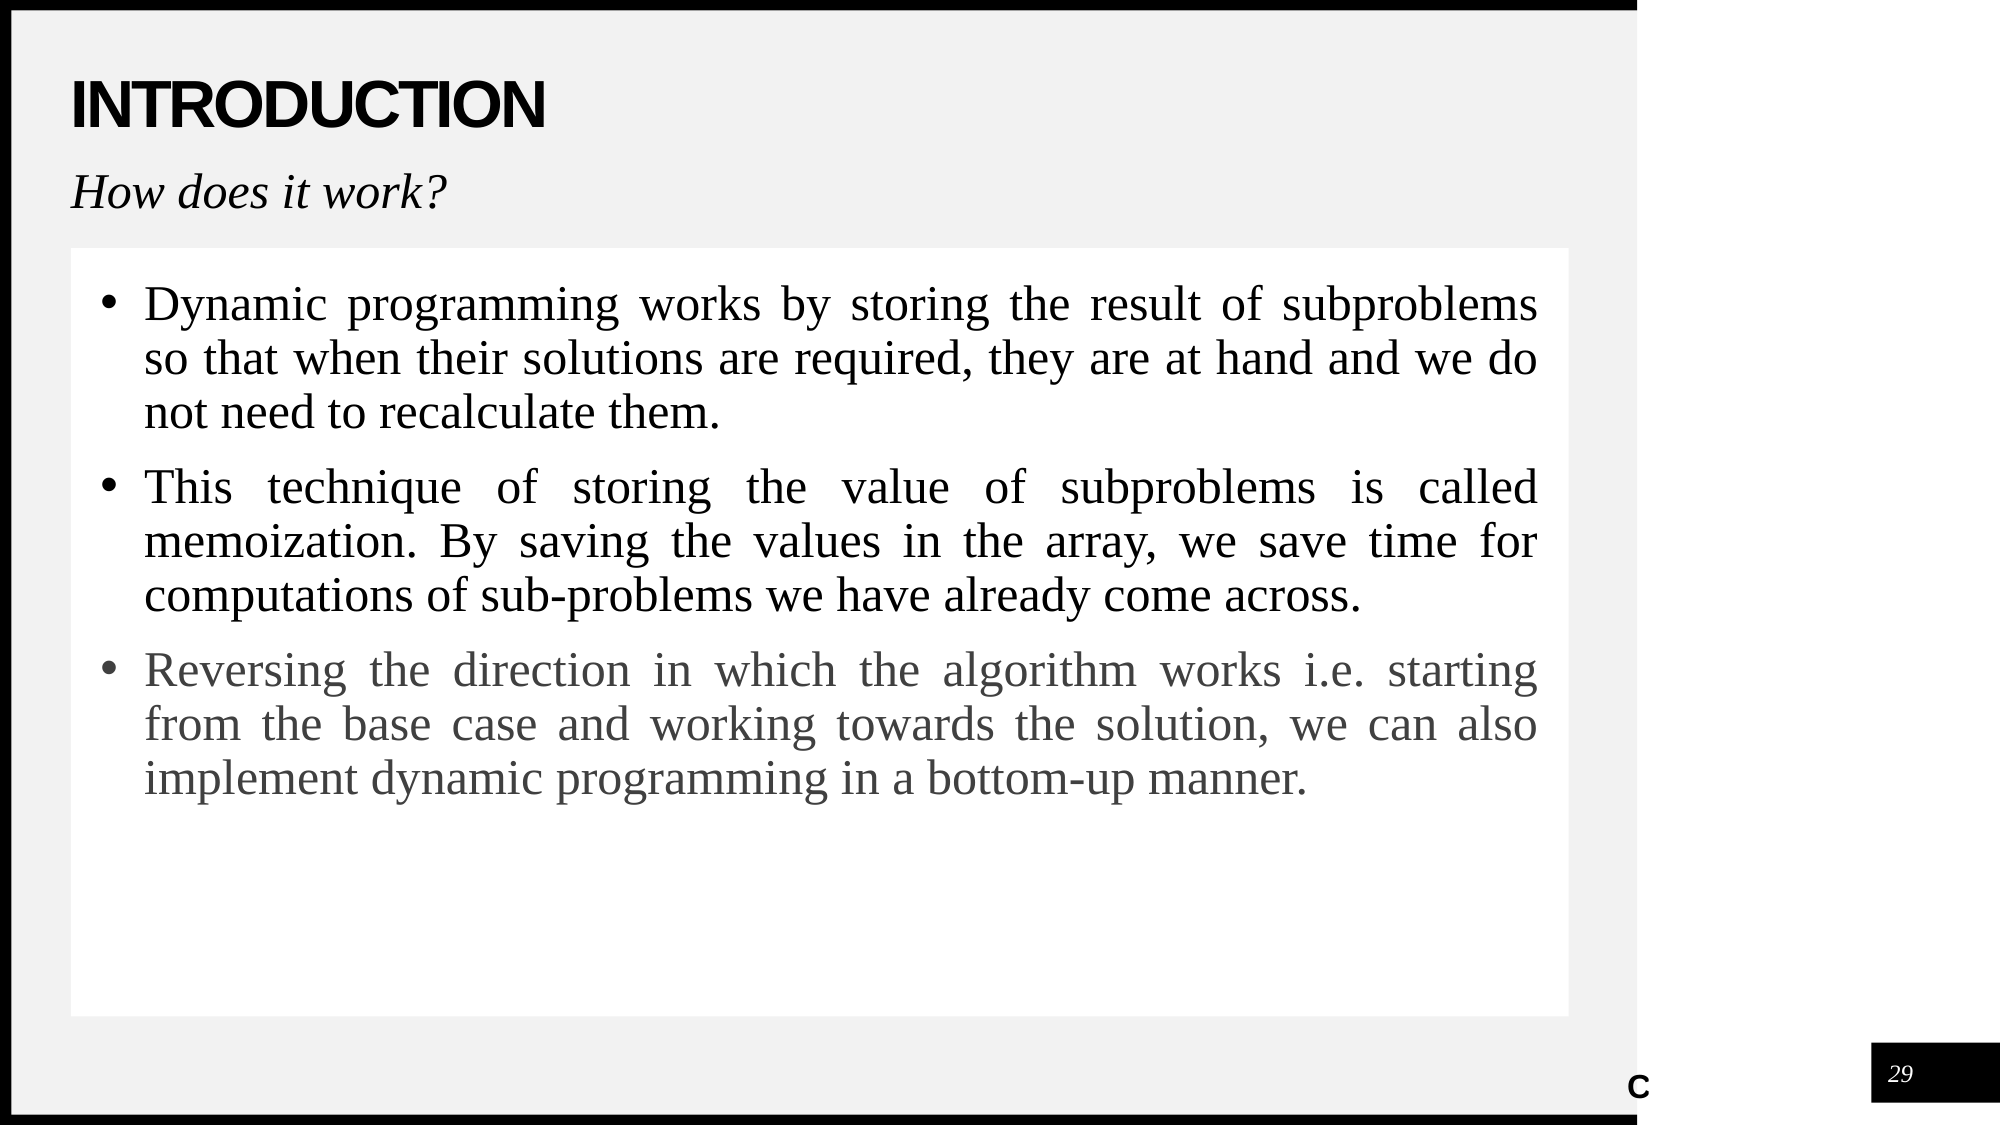

# INTRODUCTION
How does it work?
Dynamic programming works by storing the result of subproblems so that when their solutions are required, they are at hand and we do not need to recalculate them.
This technique of storing the value of subproblems is called memoization. By saving the values in the array, we save time for computations of sub-problems we have already come across.
Reversing the direction in which the algorithm works i.e. starting from the base case and working towards the solution, we can also implement dynamic programming in a bottom-up manner.

29